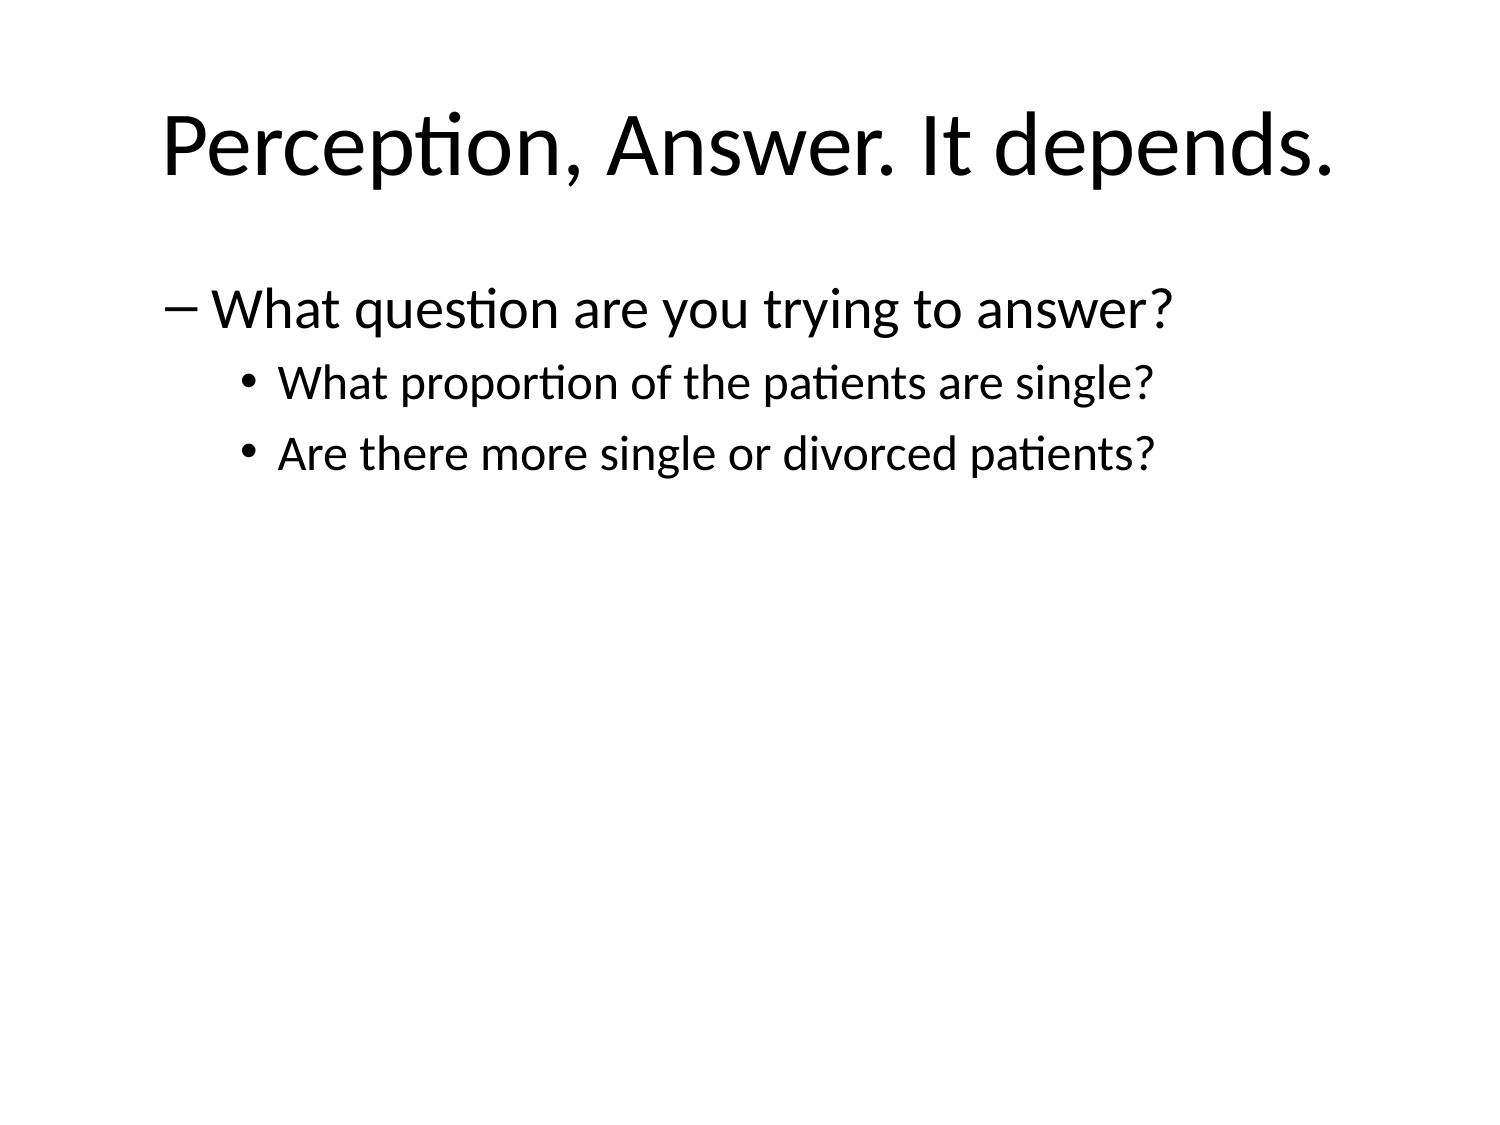

# Perception, Answer. It depends.
What question are you trying to answer?
What proportion of the patients are single?
Are there more single or divorced patients?